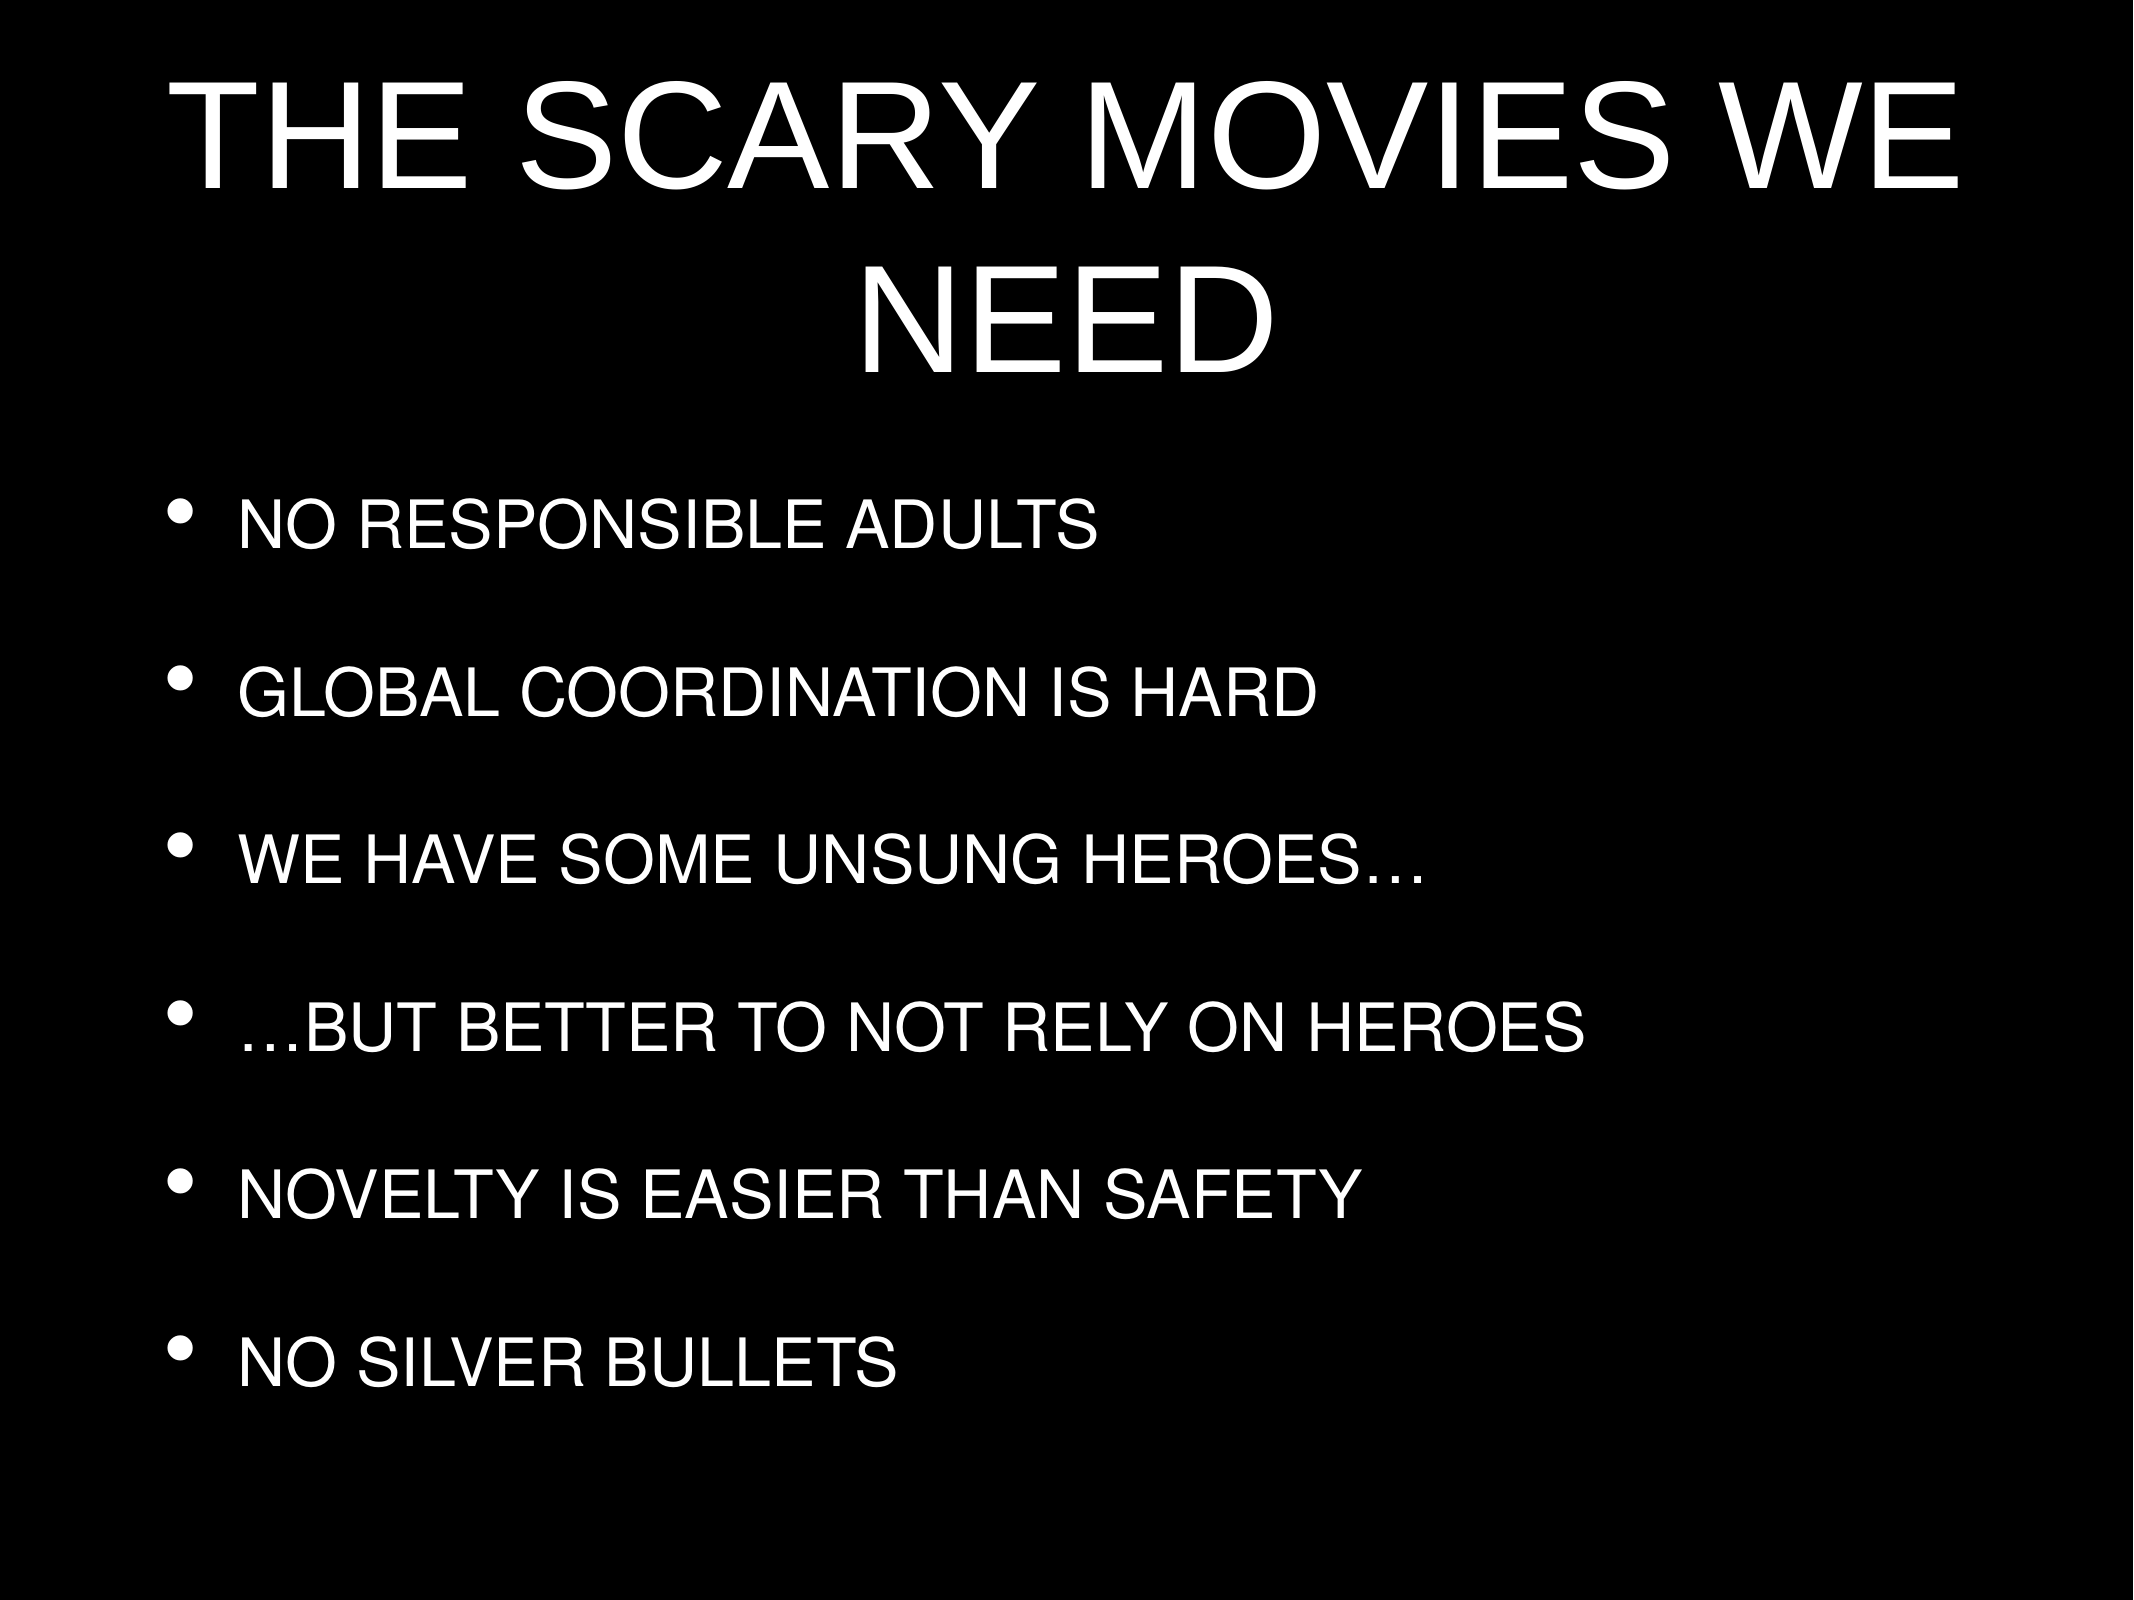

# the scary movies we need
no responsible adults
global coordination is hard
we have some unsung heroes…
…but better to not rely on heroes
novelty is easier than safety
no silver bullets